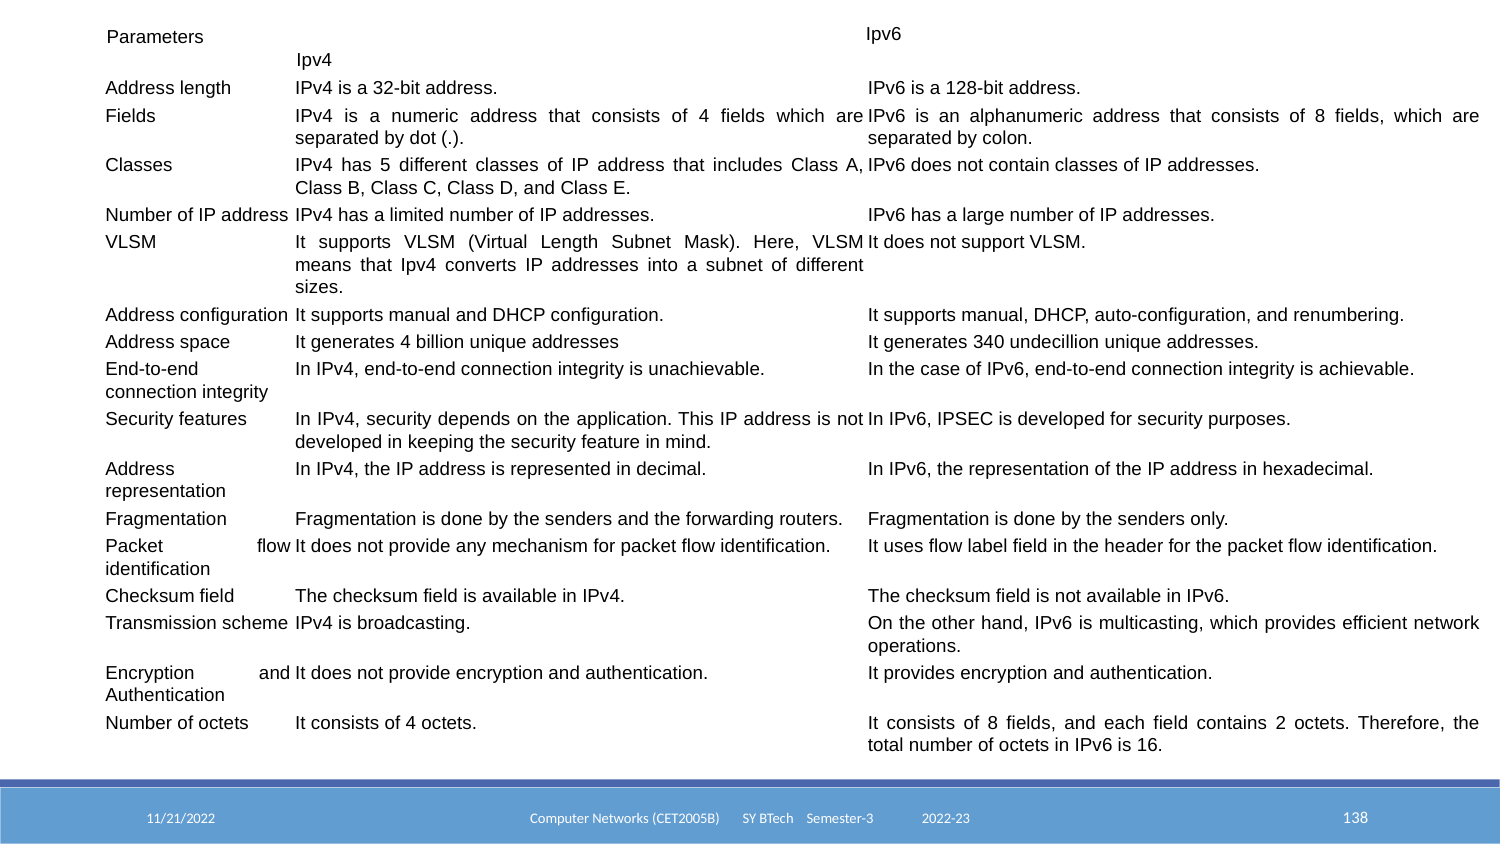

| Parameters | Ipv4 | Ipv6 |
| --- | --- | --- |
| Address length | IPv4 is a 32-bit address. | IPv6 is a 128-bit address. |
| Fields | IPv4 is a numeric address that consists of 4 fields which are separated by dot (.). | IPv6 is an alphanumeric address that consists of 8 fields, which are separated by colon. |
| Classes | IPv4 has 5 different classes of IP address that includes Class A, Class B, Class C, Class D, and Class E. | IPv6 does not contain classes of IP addresses. |
| Number of IP address | IPv4 has a limited number of IP addresses. | IPv6 has a large number of IP addresses. |
| VLSM | It supports VLSM (Virtual Length Subnet Mask). Here, VLSM means that Ipv4 converts IP addresses into a subnet of different sizes. | It does not support VLSM. |
| Address configuration | It supports manual and DHCP configuration. | It supports manual, DHCP, auto-configuration, and renumbering. |
| Address space | It generates 4 billion unique addresses | It generates 340 undecillion unique addresses. |
| End-to-end connection integrity | In IPv4, end-to-end connection integrity is unachievable. | In the case of IPv6, end-to-end connection integrity is achievable. |
| Security features | In IPv4, security depends on the application. This IP address is not developed in keeping the security feature in mind. | In IPv6, IPSEC is developed for security purposes. |
| Address representation | In IPv4, the IP address is represented in decimal. | In IPv6, the representation of the IP address in hexadecimal. |
| Fragmentation | Fragmentation is done by the senders and the forwarding routers. | Fragmentation is done by the senders only. |
| Packet flow identification | It does not provide any mechanism for packet flow identification. | It uses flow label field in the header for the packet flow identification. |
| Checksum field | The checksum field is available in IPv4. | The checksum field is not available in IPv6. |
| Transmission scheme | IPv4 is broadcasting. | On the other hand, IPv6 is multicasting, which provides efficient network operations. |
| Encryption and Authentication | It does not provide encryption and authentication. | It provides encryption and authentication. |
| Number of octets | It consists of 4 octets. | It consists of 8 fields, and each field contains 2 octets. Therefore, the total number of octets in IPv6 is 16. |
11/21/2022
Computer Networks (CET2005B)       SY BTech    Semester-3               2022-23
138